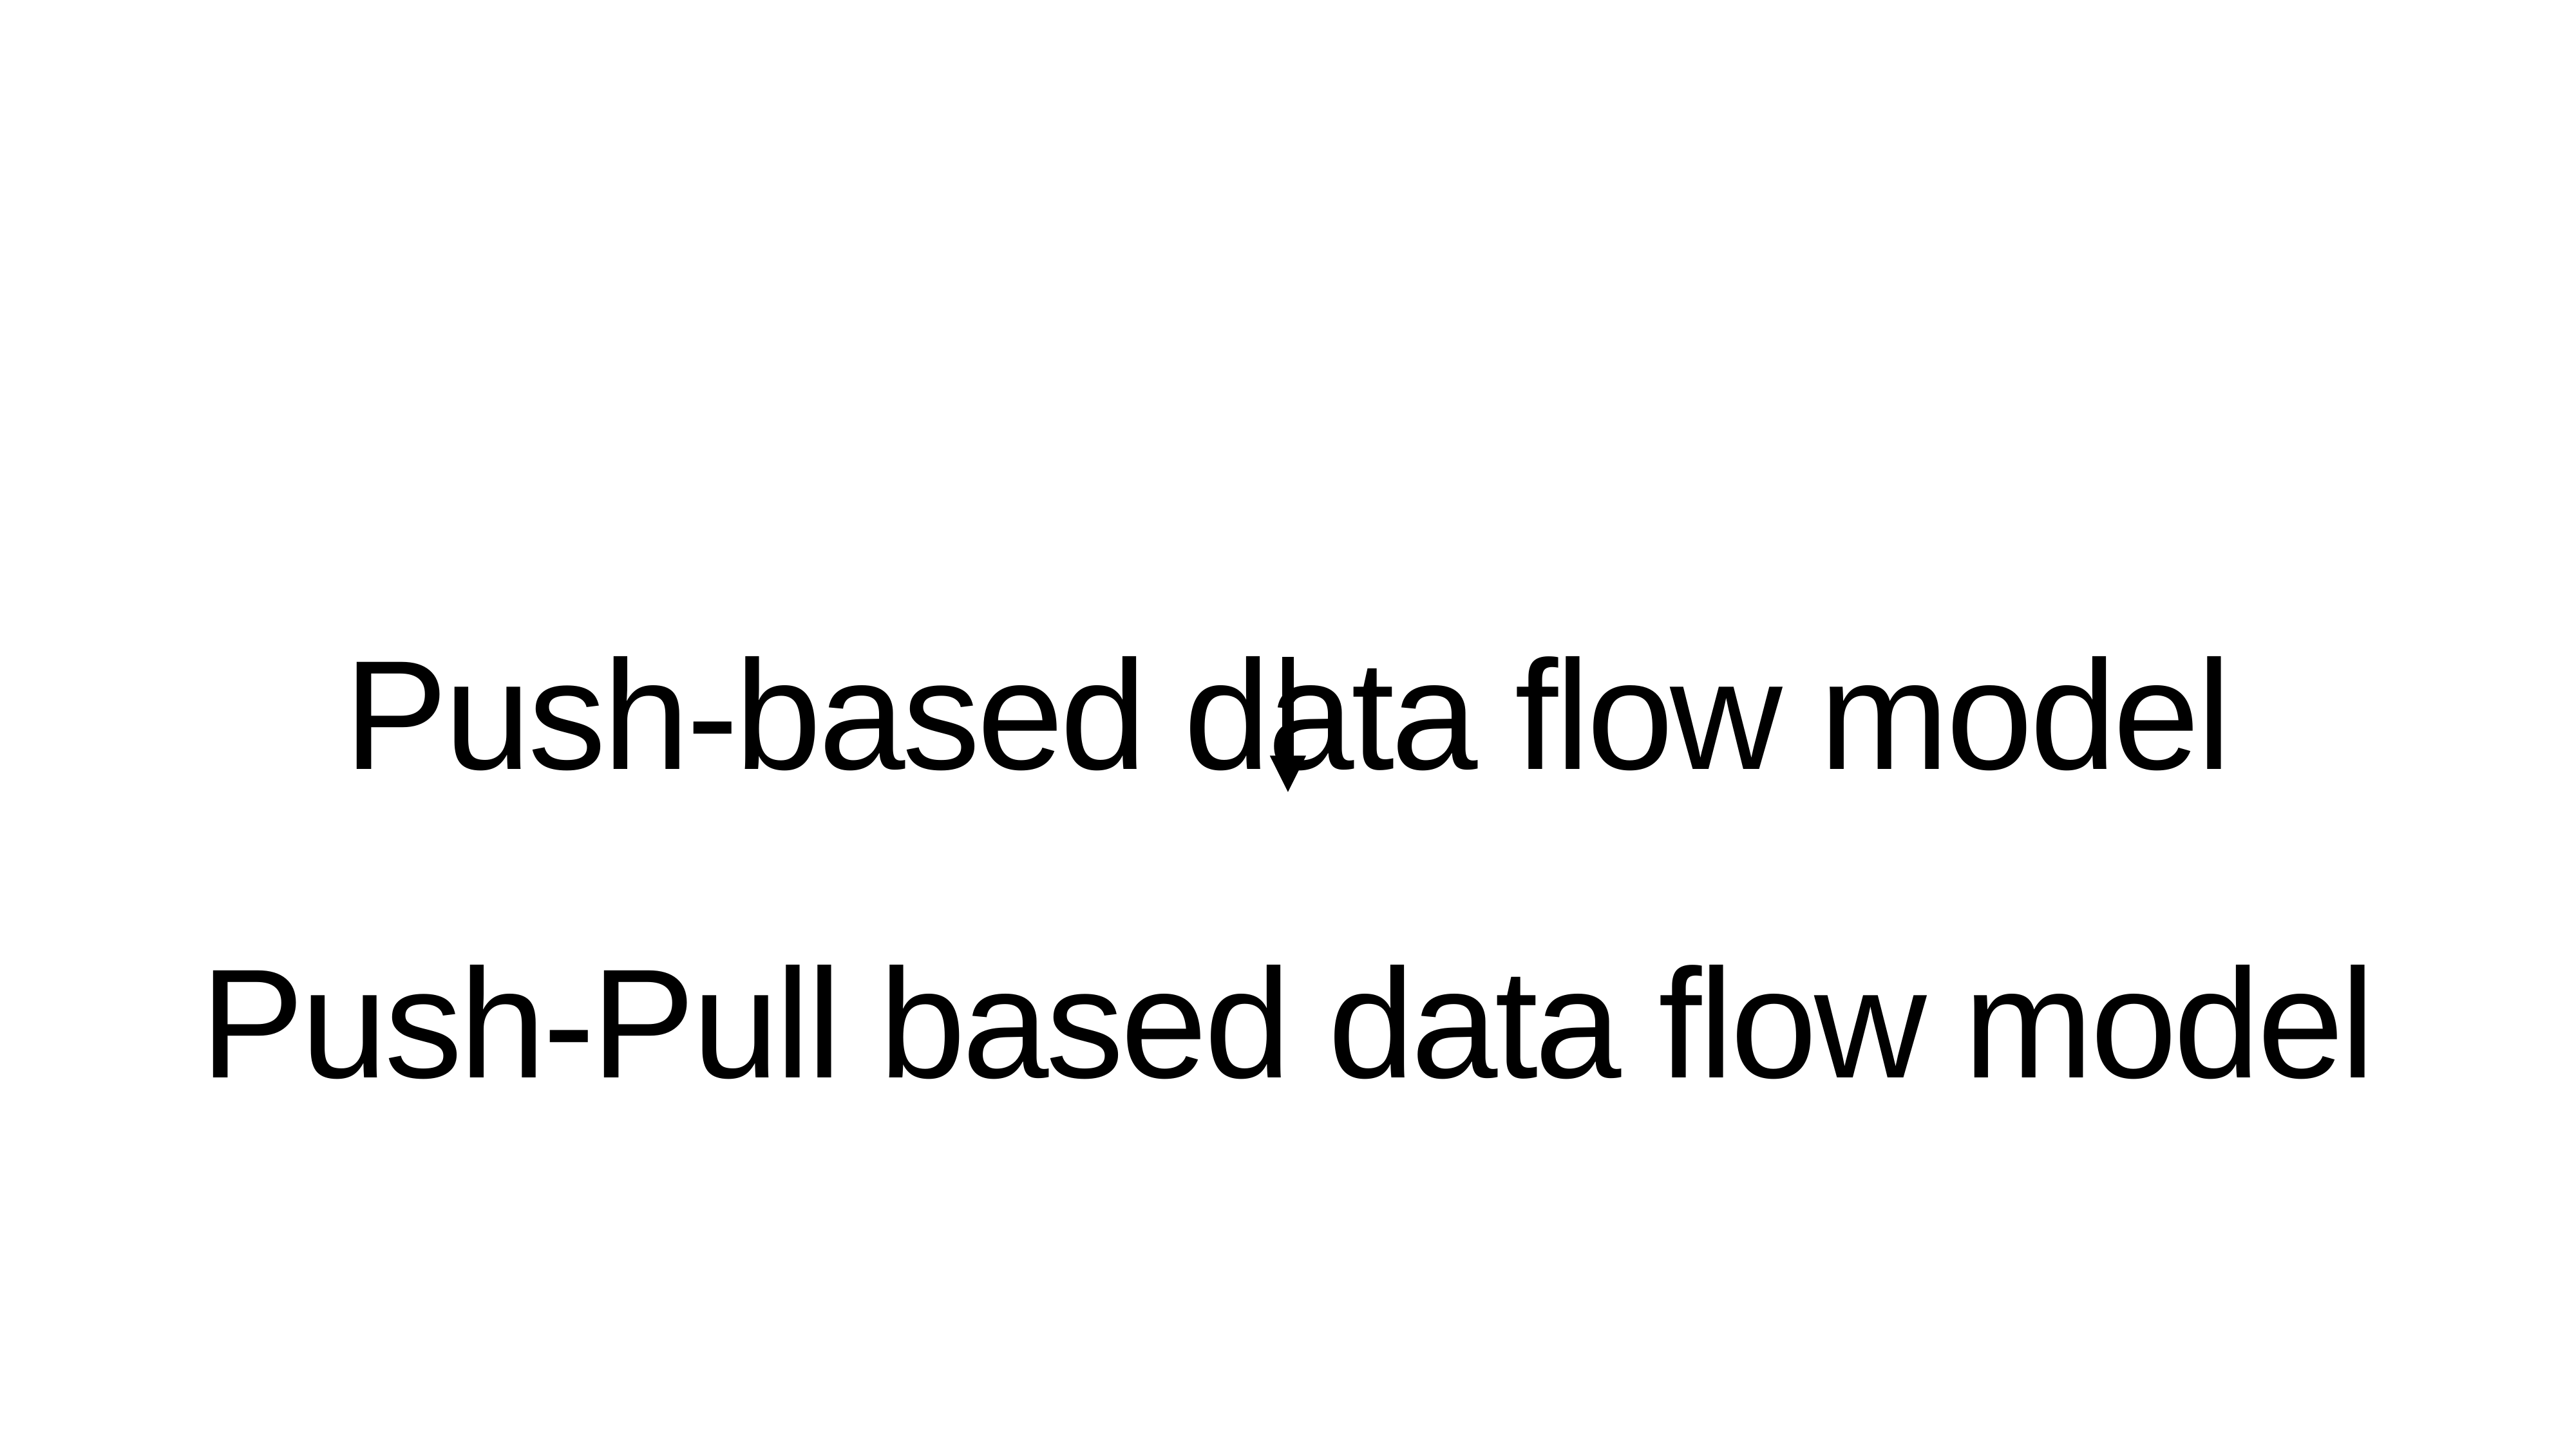

Push-based data flow model

Push-Pull based data flow model